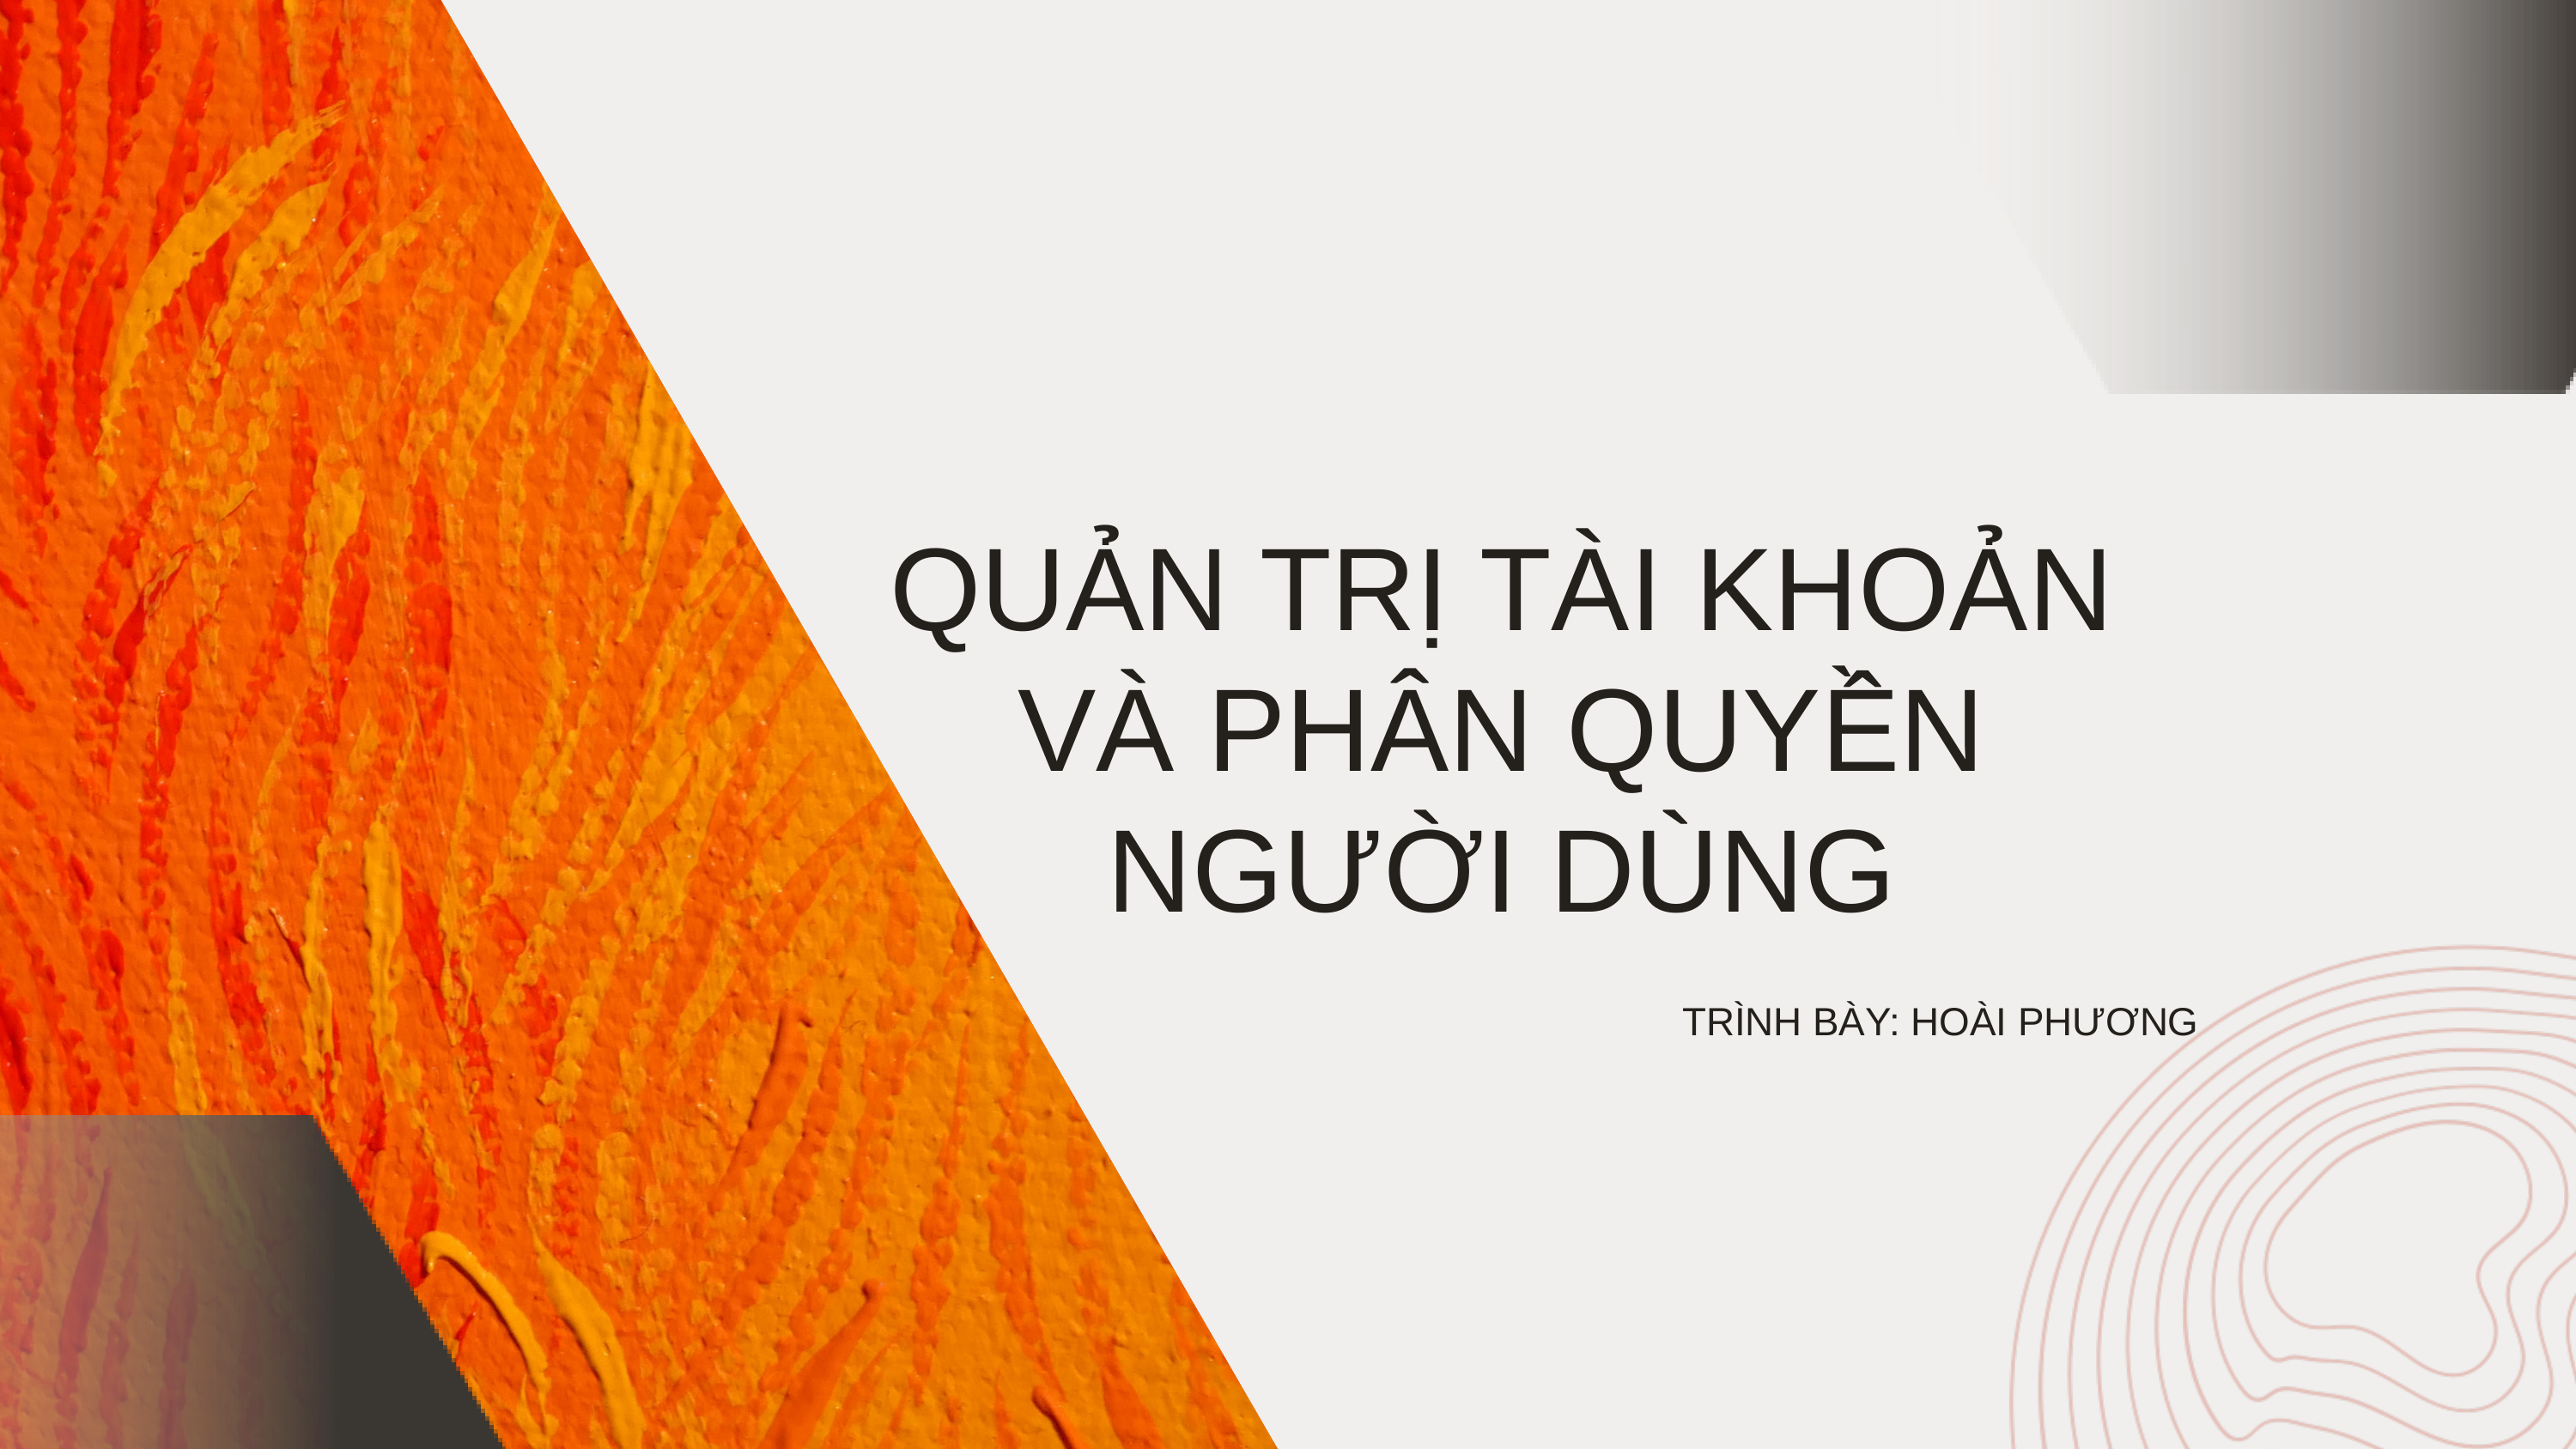

QUẢN TRỊ TÀI KHOẢN VÀ PHÂN QUYỀN NGƯỜI DÙNG

TRÌNH BÀY: HOÀI PHƯƠNG